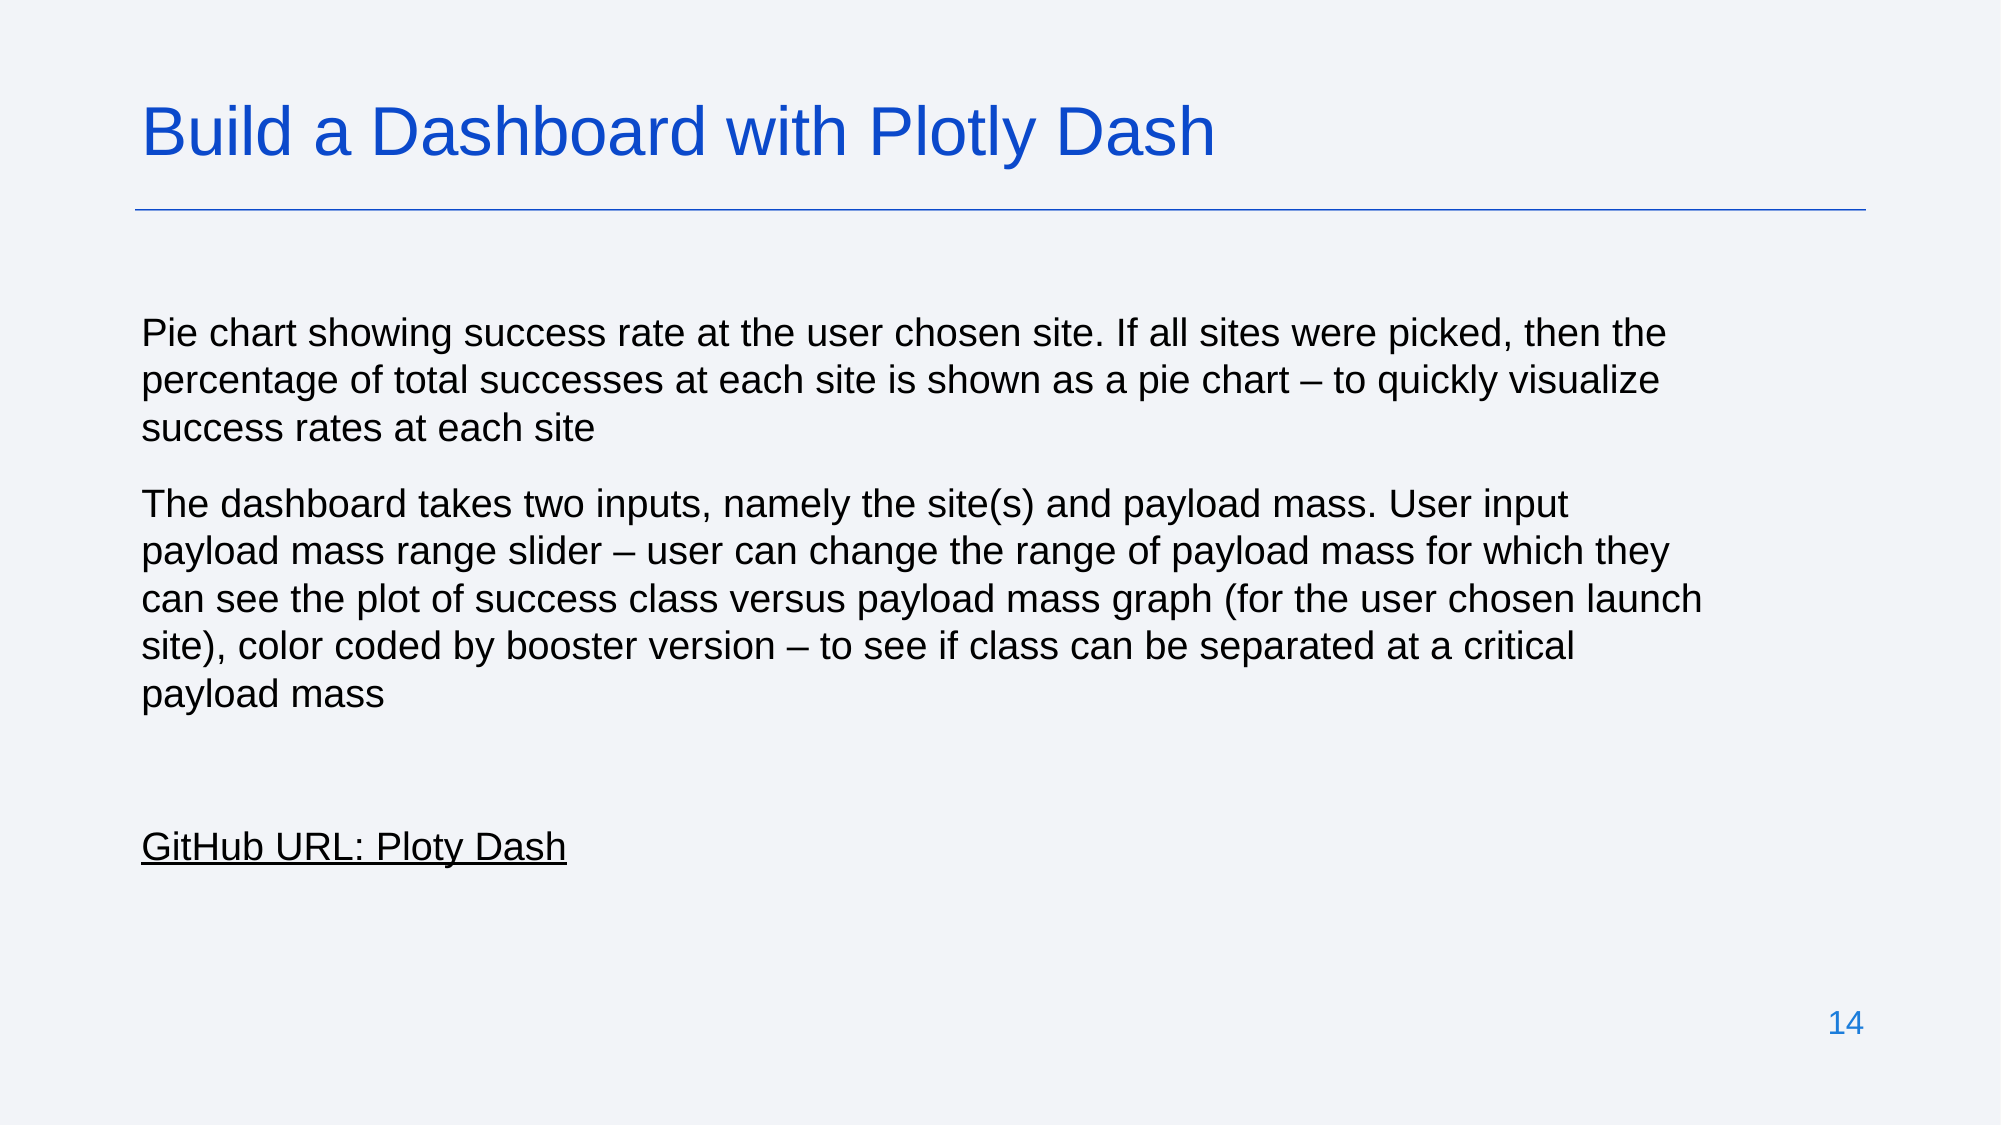

Build a Dashboard with Plotly Dash
Pie chart showing success rate at the user chosen site. If all sites were picked, then the percentage of total successes at each site is shown as a pie chart – to quickly visualize success rates at each site
The dashboard takes two inputs, namely the site(s) and payload mass. User input payload mass range slider – user can change the range of payload mass for which they can see the plot of success class versus payload mass graph (for the user chosen launch site), color coded by booster version – to see if class can be separated at a critical payload mass

GitHub URL: Ploty Dash

14